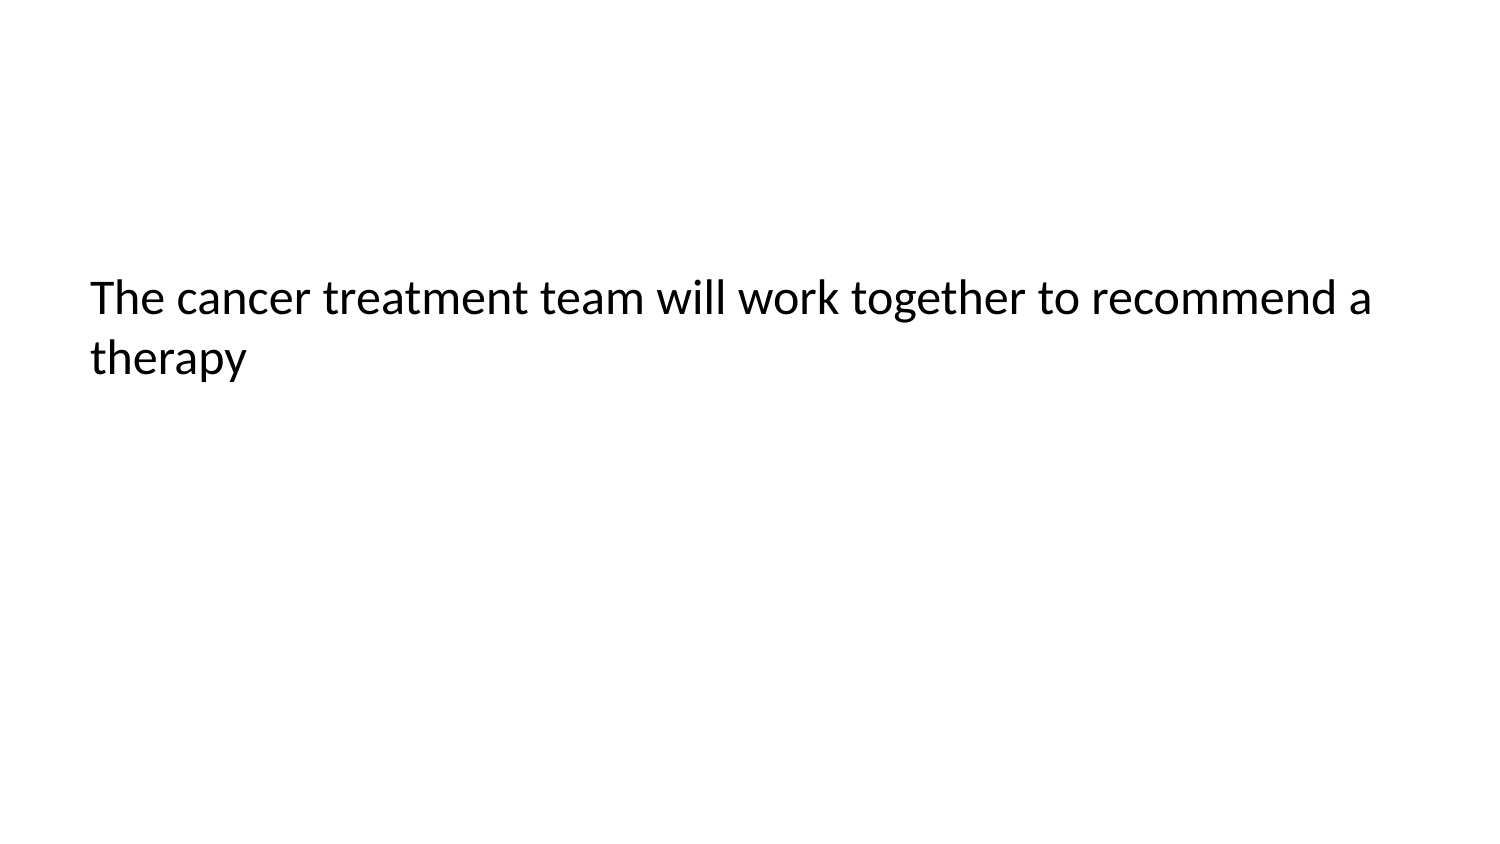

The cancer treatment team will work together to recommend a therapy